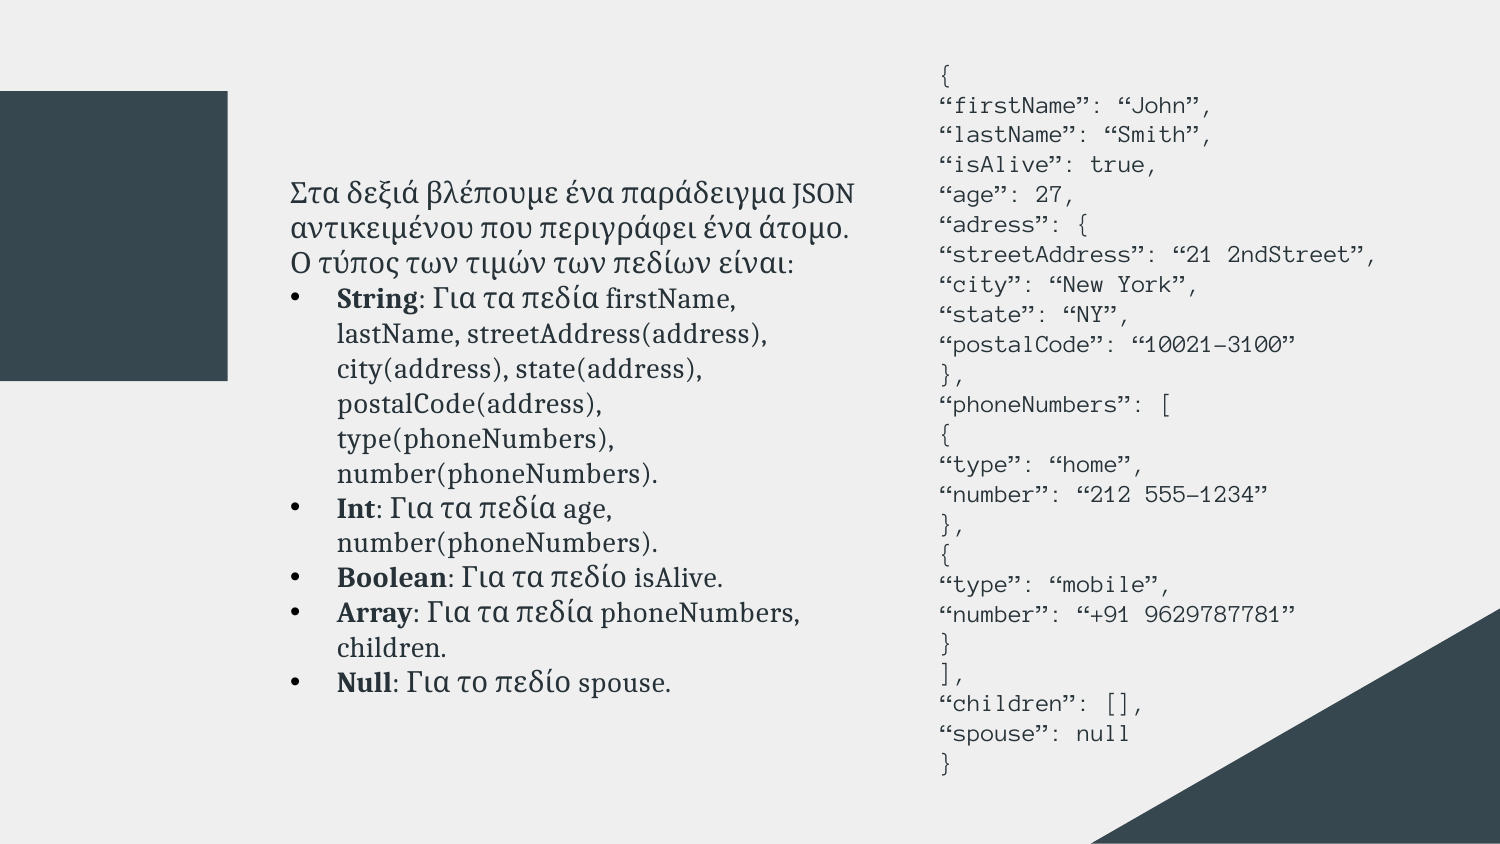

{
“firstName”: “John”,
“lastName”: “Smith”,
“isAlive”: true,
“age”: 27,
“adress”: {
“streetAddress”: “21 2ndStreet”,
“city”: “New York”,
“state”: “NY”,
“postalCode”: “10021-3100”
},
“phoneNumbers”: [
{
“type”: “home”,
“number”: “212 555-1234”
},
{
“type”: “mobile”,
“number”: “+91 9629787781”
}
],
“children”: [],
“spouse”: null
}
Στα δεξιά βλέπουμε ένα παράδειγμα JSON αντικειμένου που περιγράφει ένα άτομο. Ο τύπος των τιμών των πεδίων είναι:
String: Για τα πεδία firstName, lastName, streetAddress(address), city(address), state(address), postalCode(address), type(phoneNumbers), number(phoneNumbers).
Int: Για τα πεδία age, number(phoneNumbers).
Boolean: Για τα πεδίο isAlive.
Array: Για τα πεδία phoneNumbers, children.
Null: Για το πεδίο spouse.